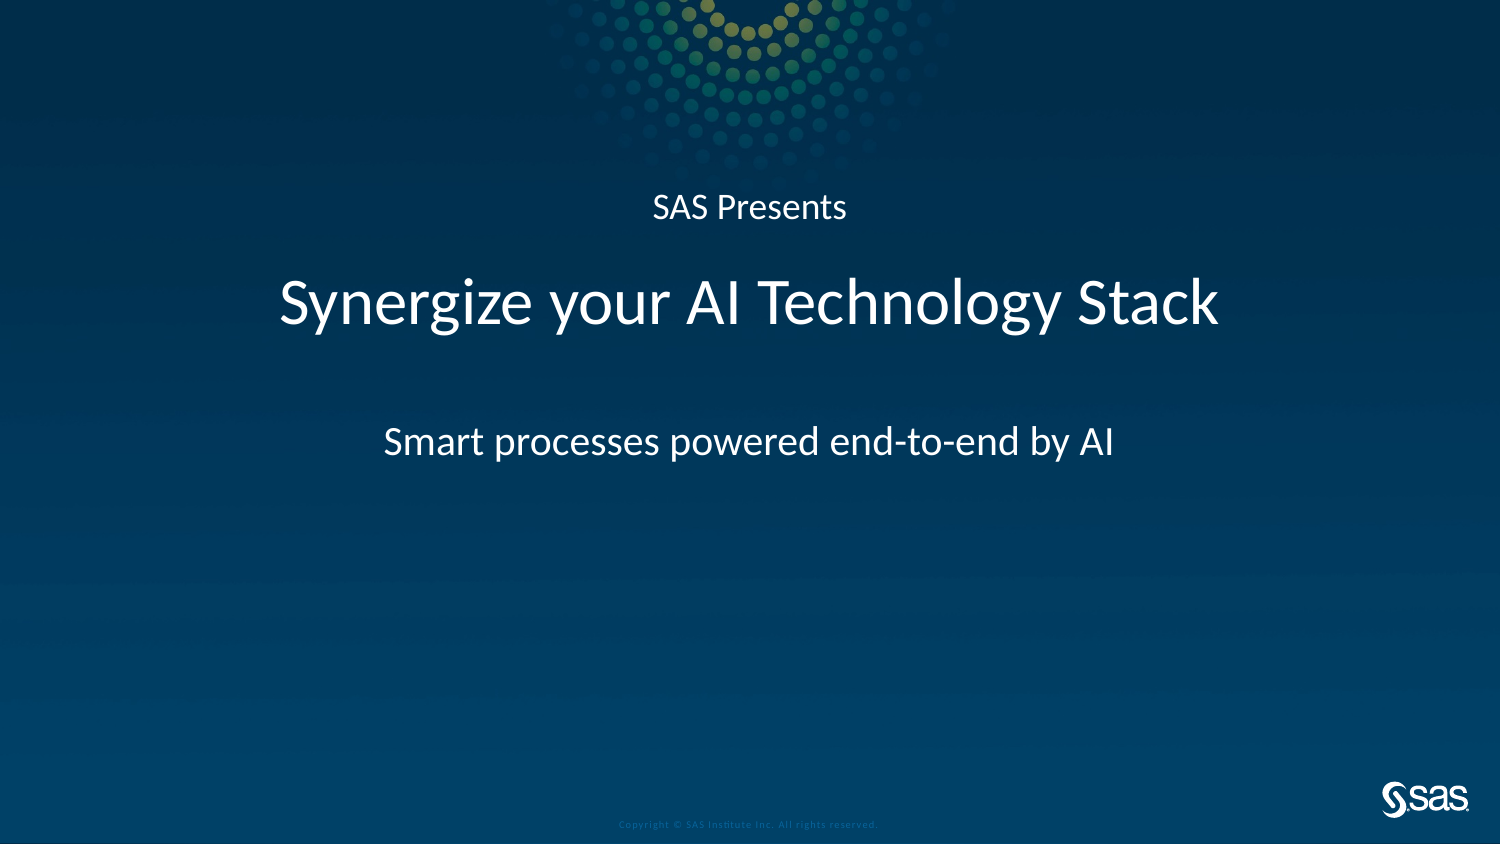

SAS Presents
# Synergize your AI Technology Stack
Smart processes powered end-to-end by AI